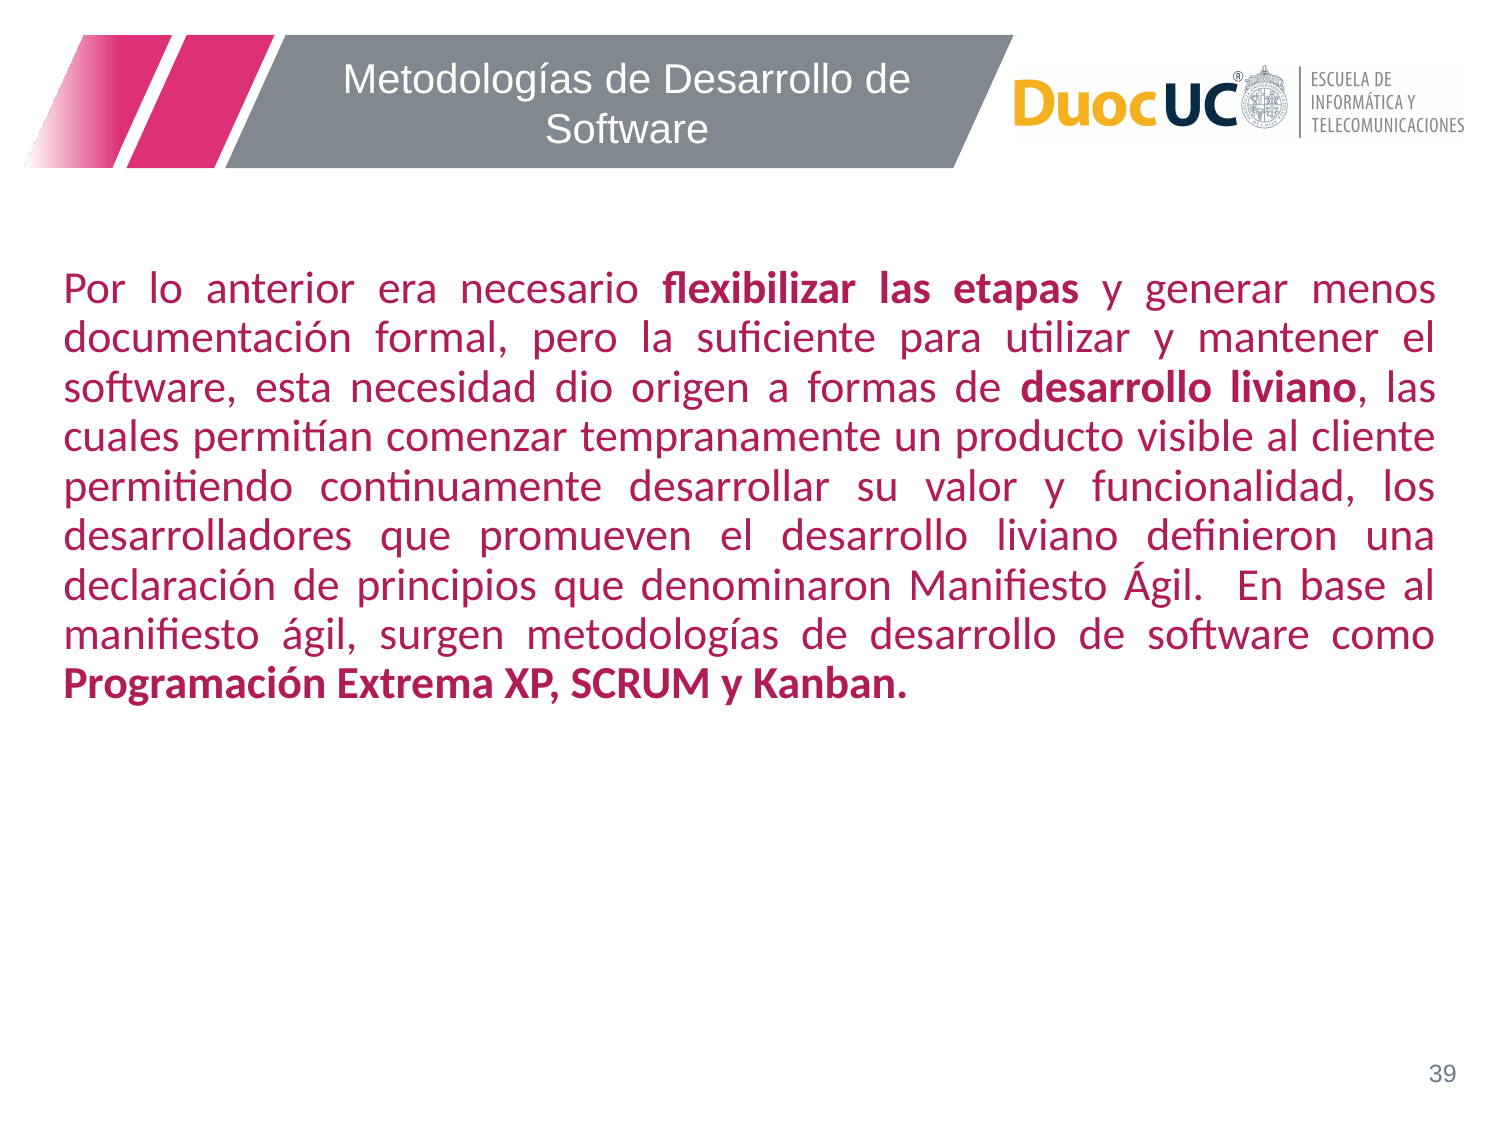

Metodologías de Desarrollo de Software
Por lo anterior era necesario flexibilizar las etapas y generar menos documentación formal, pero la suficiente para utilizar y mantener el software, esta necesidad dio origen a formas de desarrollo liviano, las cuales permitían comenzar tempranamente un producto visible al cliente permitiendo continuamente desarrollar su valor y funcionalidad, los desarrolladores que promueven el desarrollo liviano definieron una declaración de principios que denominaron Manifiesto Ágil.  En base al manifiesto ágil, surgen metodologías de desarrollo de software como Programación Extrema XP, SCRUM y Kanban.